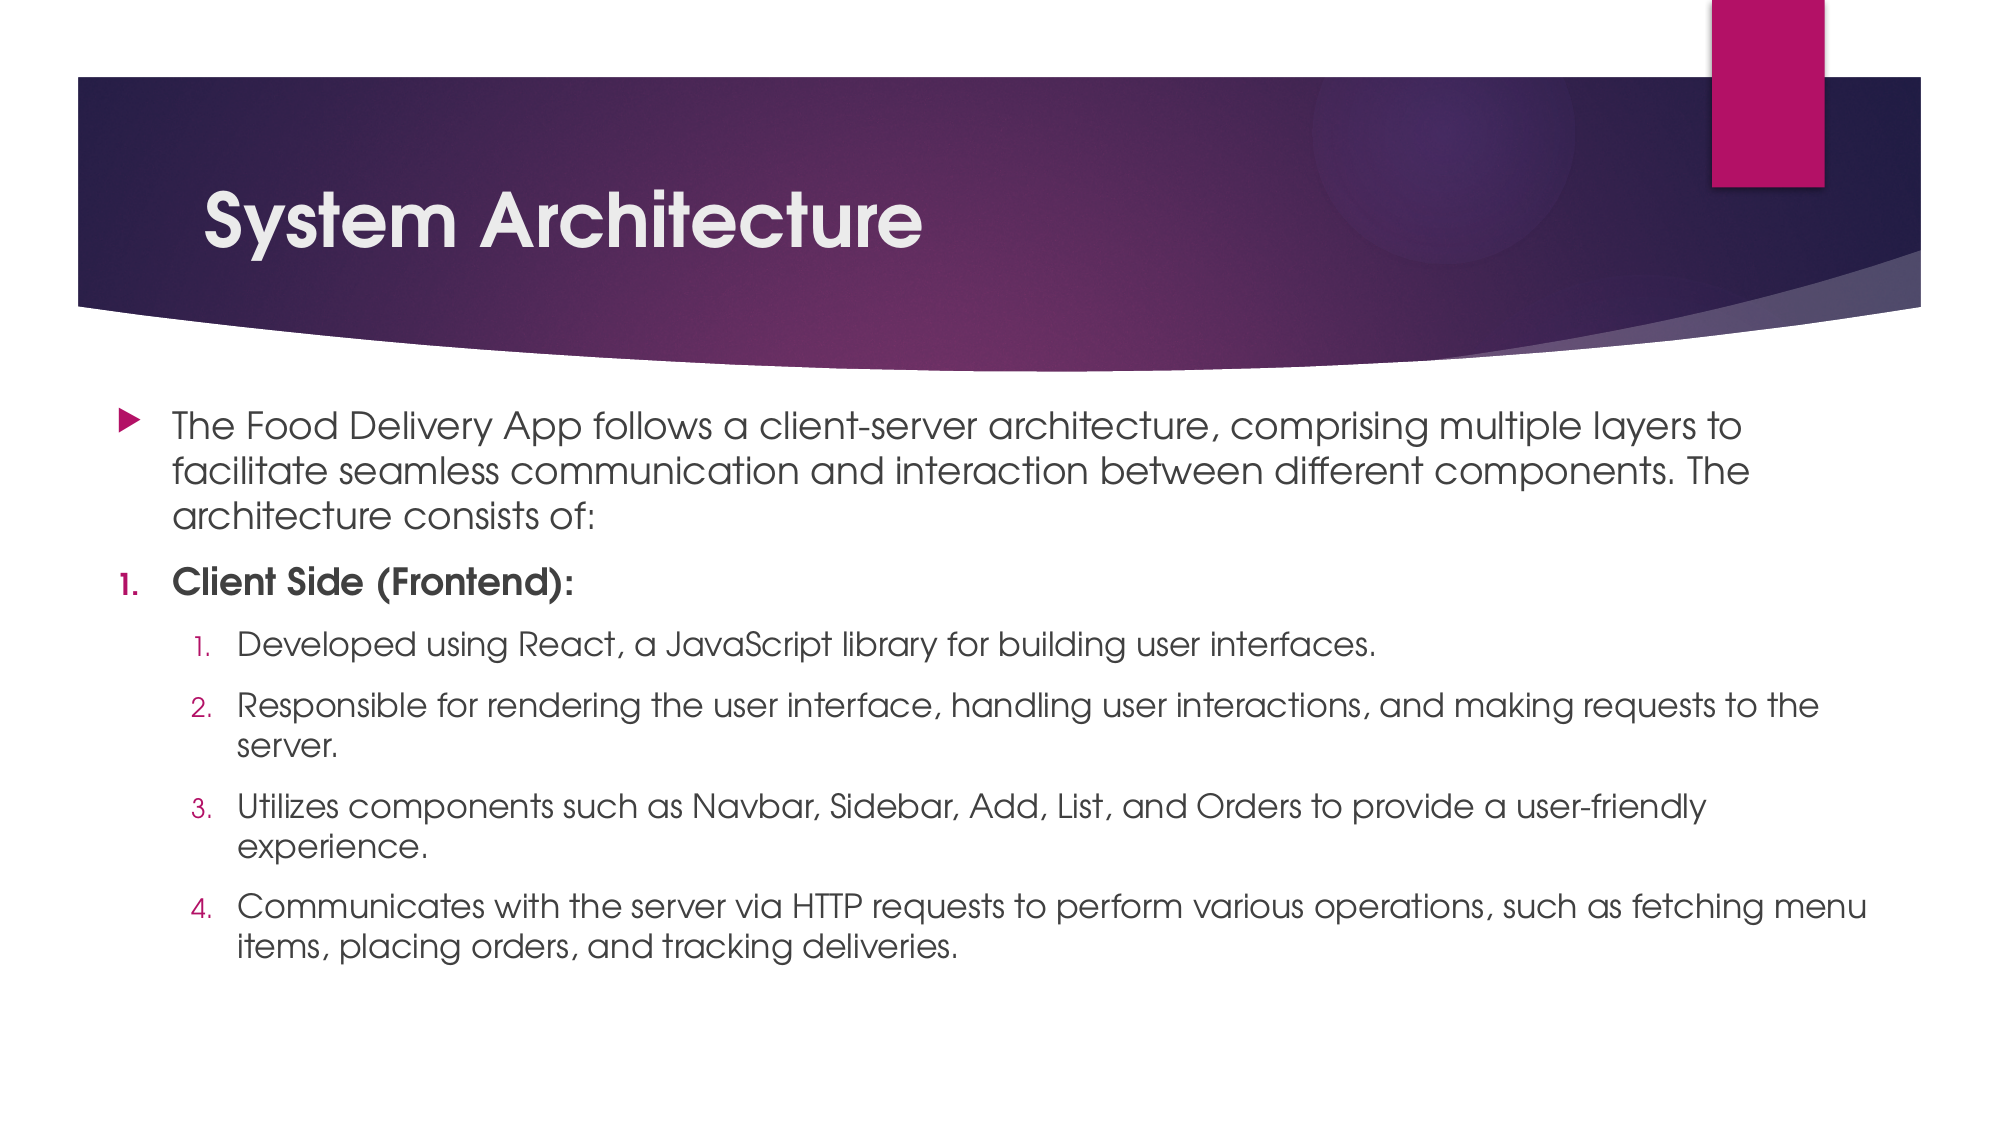

# System Architecture
The Food Delivery App follows a client-server architecture, comprising multiple layers to facilitate seamless communication and interaction between different components. The architecture consists of:
Client Side (Frontend):
Developed using React, a JavaScript library for building user interfaces.
Responsible for rendering the user interface, handling user interactions, and making requests to the server.
Utilizes components such as Navbar, Sidebar, Add, List, and Orders to provide a user-friendly experience.
Communicates with the server via HTTP requests to perform various operations, such as fetching menu items, placing orders, and tracking deliveries.